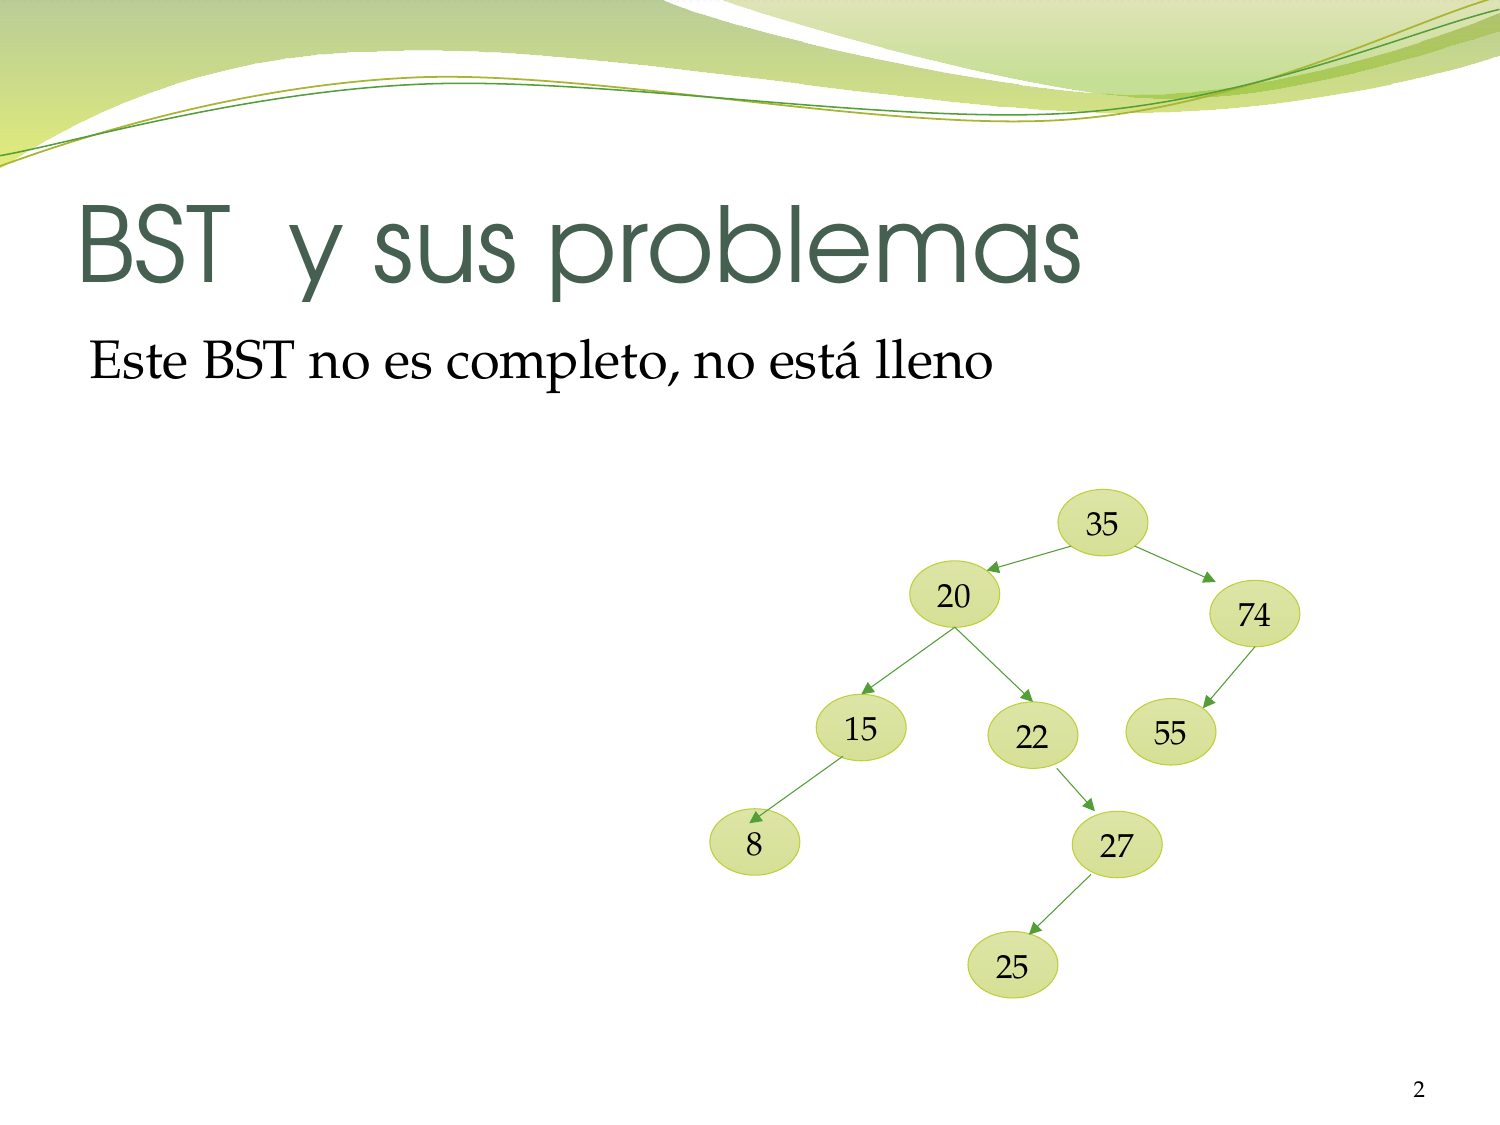

# BST  y sus problemas
Este BST no es completo, no está lleno

35
20
74
15
55
22
8
27
25
2